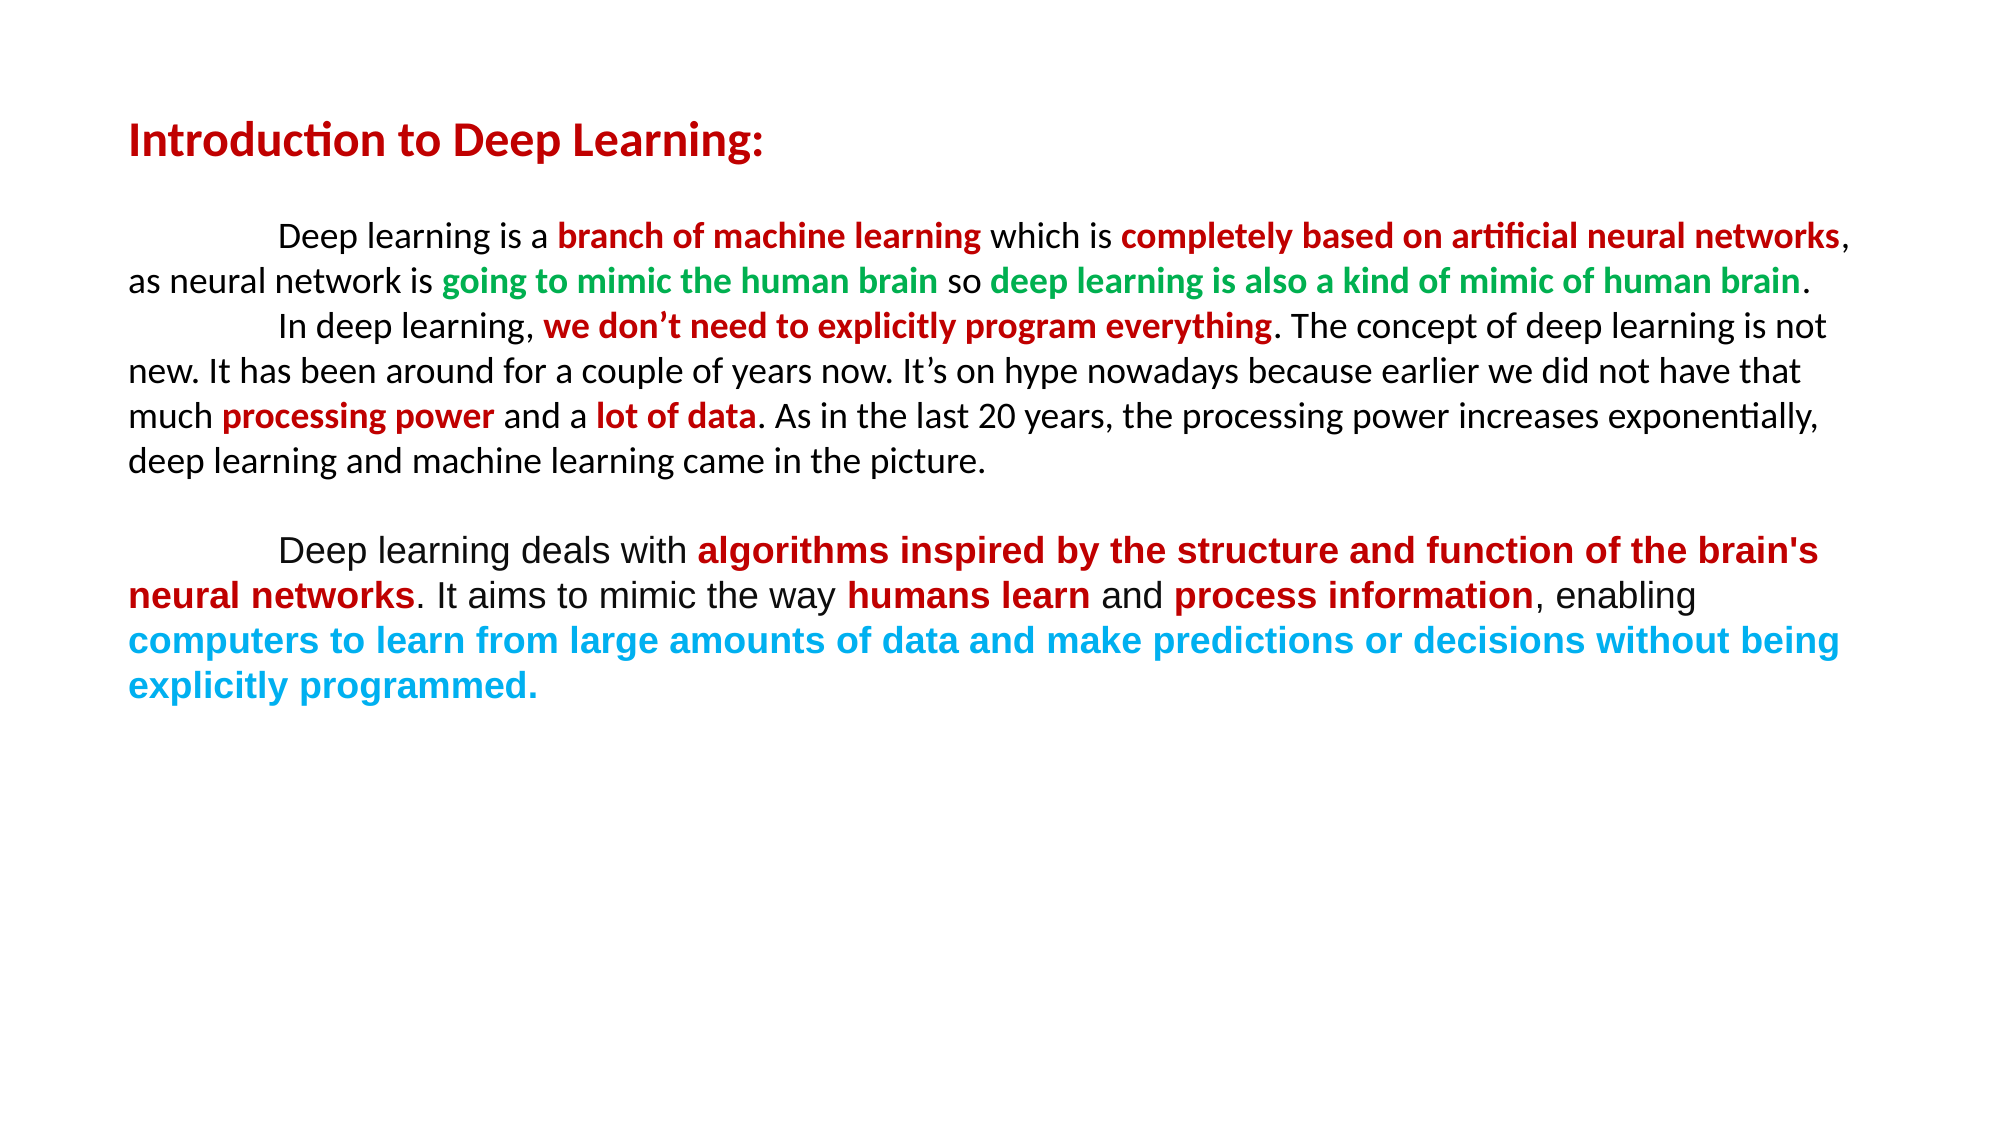

Introduction to Deep Learning:

	Deep learning is a branch of machine learning which is completely based on artificial neural networks, as neural network is going to mimic the human brain so deep learning is also a kind of mimic of human brain.
	In deep learning, we don’t need to explicitly program everything. The concept of deep learning is not new. It has been around for a couple of years now. It’s on hype nowadays because earlier we did not have that much processing power and a lot of data. As in the last 20 years, the processing power increases exponentially, deep learning and machine learning came in the picture.

	Deep learning deals with algorithms inspired by the structure and function of the brain's neural networks. It aims to mimic the way humans learn and process information, enabling computers to learn from large amounts of data and make predictions or decisions without being explicitly programmed.